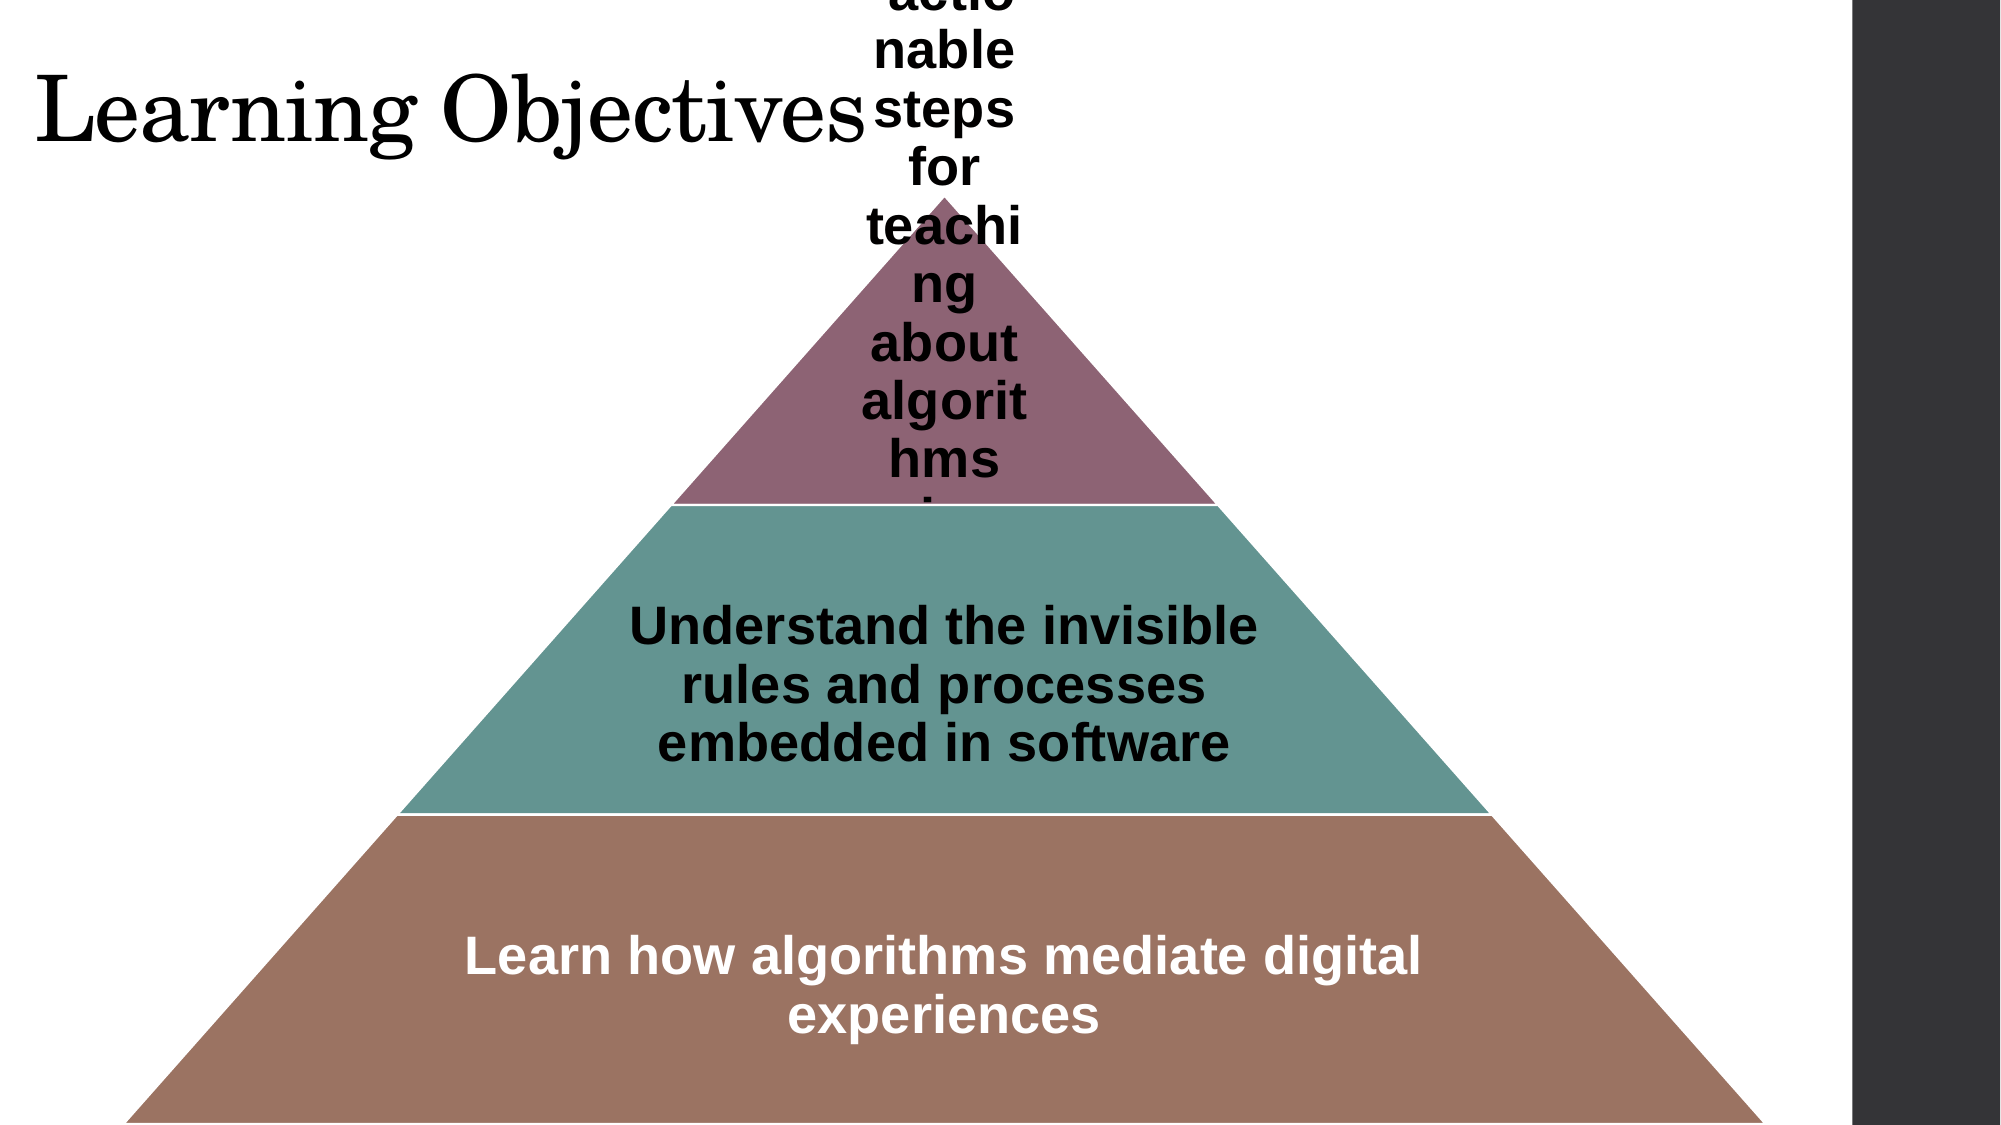

# Learning Objectives
Create actionable steps for teaching about algorithms in information literacy instruction
Understand the invisible rules and processes embedded in software
Learn how algorithms mediate digital experiences